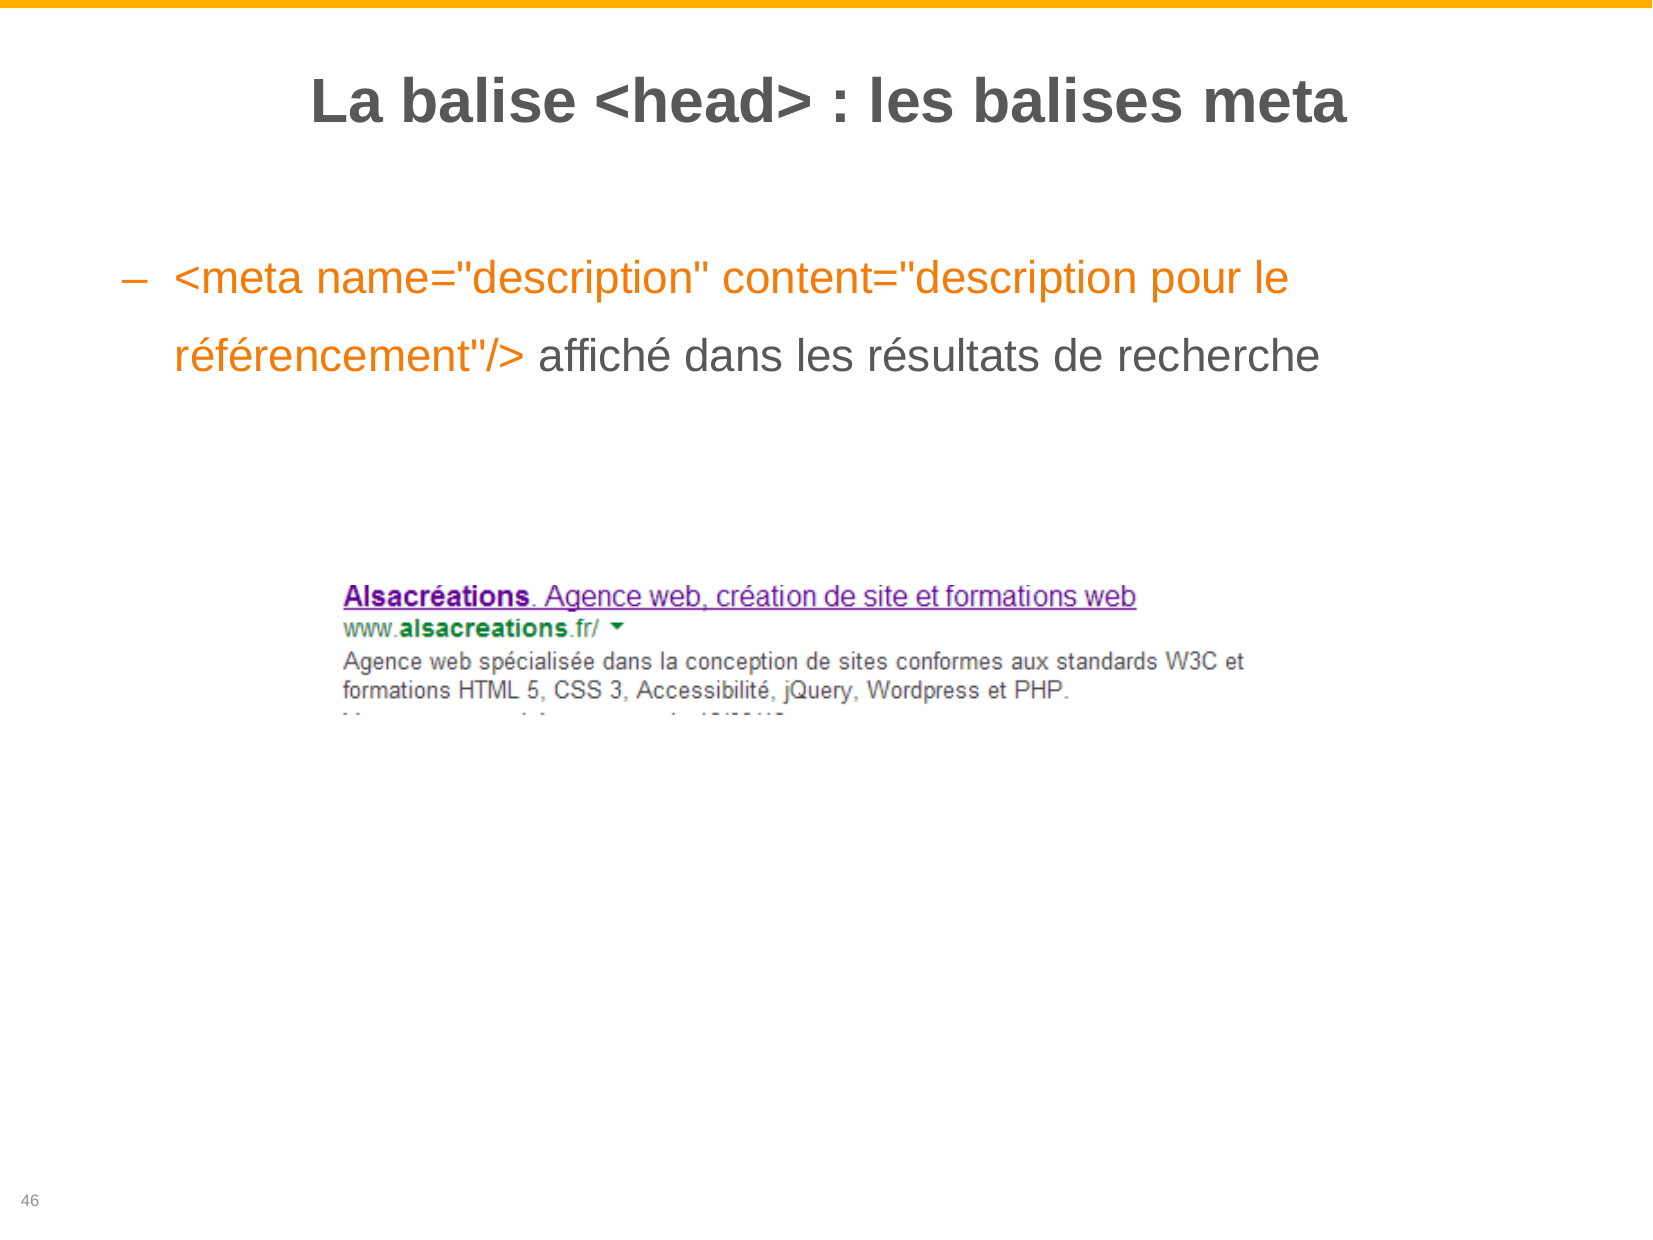

La balise <head> : les balises meta
–	<meta name="description" content="description pour le  référencement"/> affiché dans les résultats de recherche

46